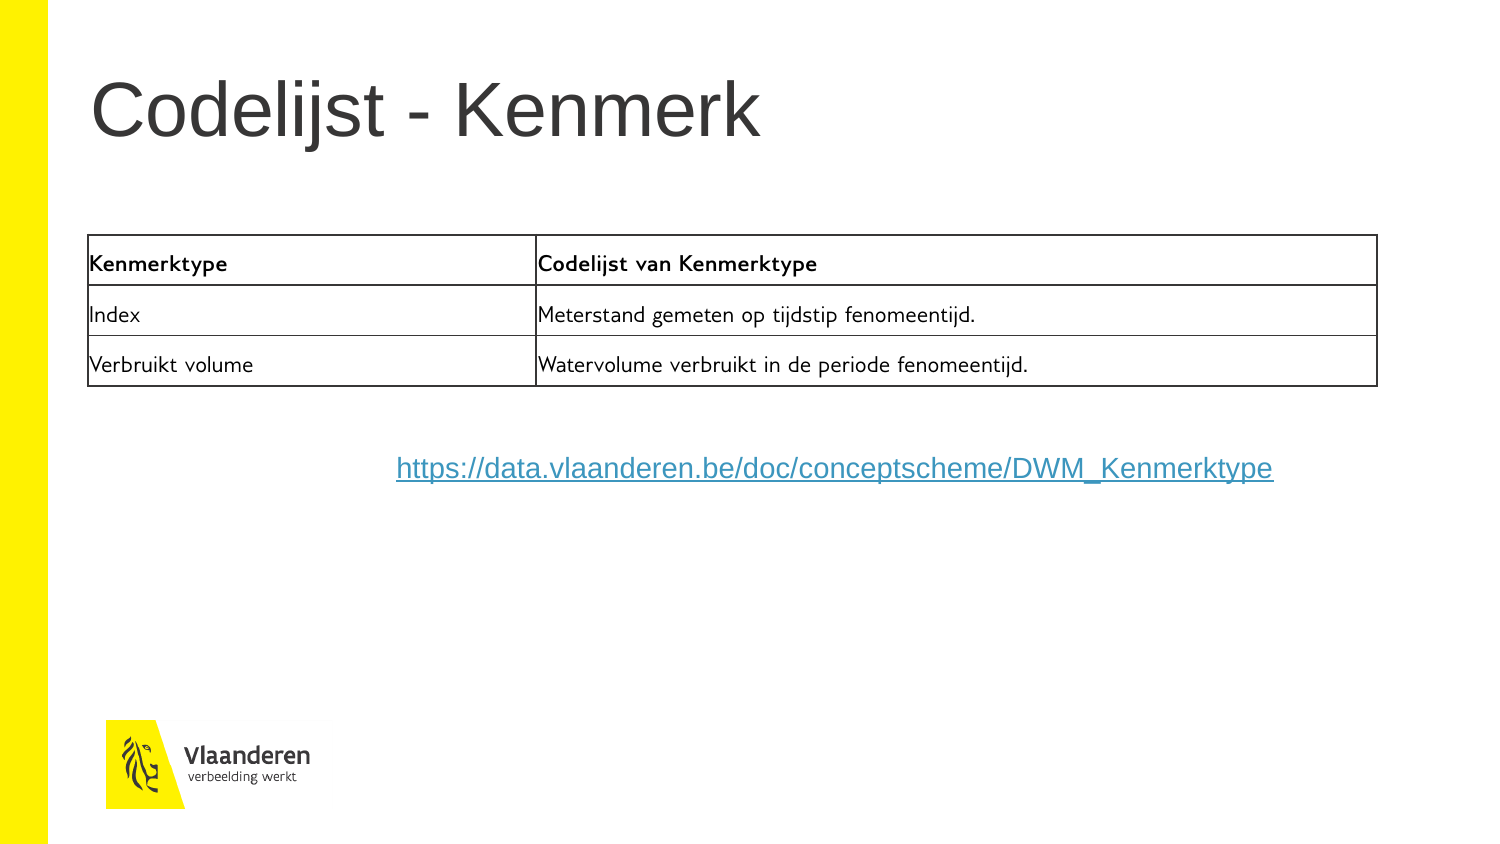

# Codelijst - Kenmerk
| Kenmerktype | Codelijst van Kenmerktype |
| --- | --- |
| Index | Meterstand gemeten op tijdstip fenomeentijd. |
| Verbruikt volume | Watervolume verbruikt in de periode fenomeentijd. |
https://data.vlaanderen.be/doc/conceptscheme/DWM_Kenmerktype